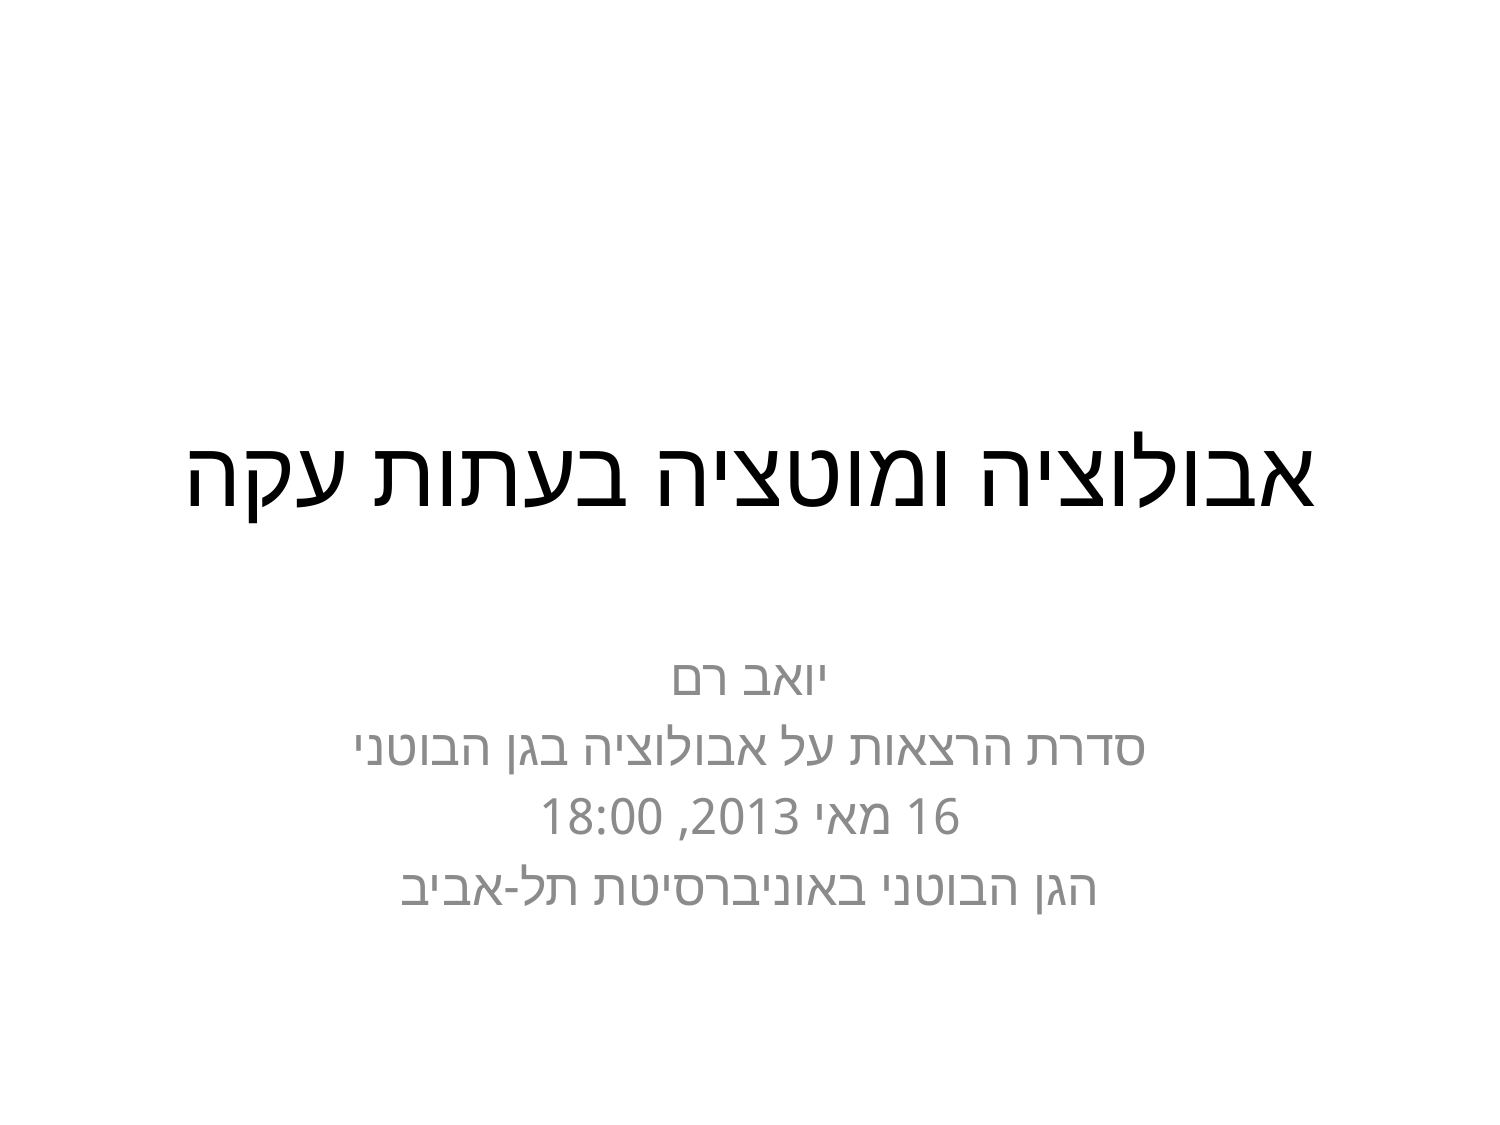

# אבולוציה ומוטציה בעתות עקה
יואב רם
סדרת הרצאות על אבולוציה בגן הבוטני
16 מאי 2013, 18:00
הגן הבוטני באוניברסיטת תל-אביב